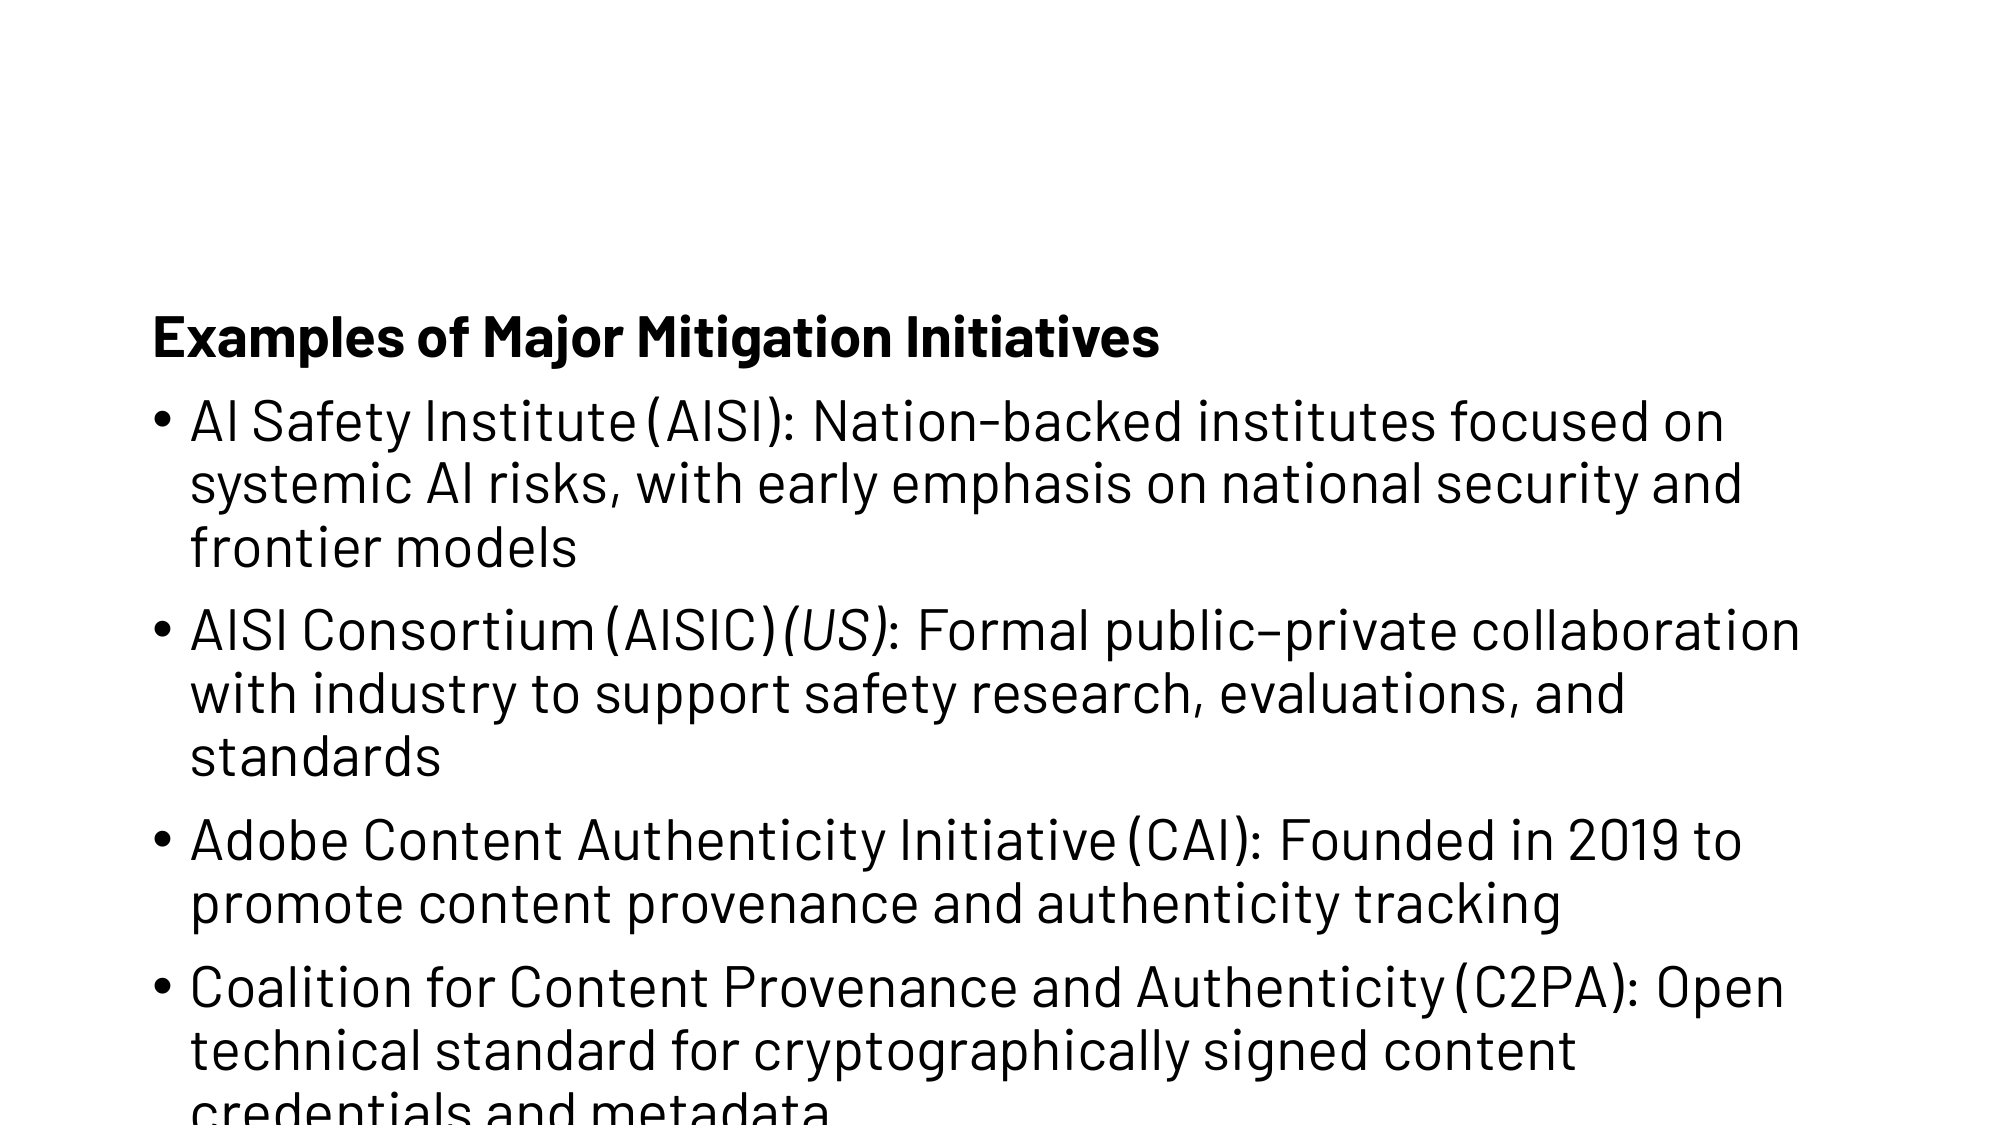

Examples of Major Mitigation Initiatives
AI Safety Institute (AISI): Nation-backed institutes focused on systemic AI risks, with early emphasis on national security and frontier models
AISI Consortium (AISIC) (US): Formal public–private collaboration with industry to support safety research, evaluations, and standards
Adobe Content Authenticity Initiative (CAI): Founded in 2019 to promote content provenance and authenticity tracking
Coalition for Content Provenance and Authenticity (C2PA): Open technical standard for cryptographically signed content credentials and metadata
NVIDIA Model Card++ / Trustworthy AI Efforts: Expanded model documentation covering intended use, testing scope, risks, and deployment guidance
Open & Sovereign AI Safety Advocacy: Emphasis on secure self-hosting, open models, and safety practices for sensitive or regulated data contexts